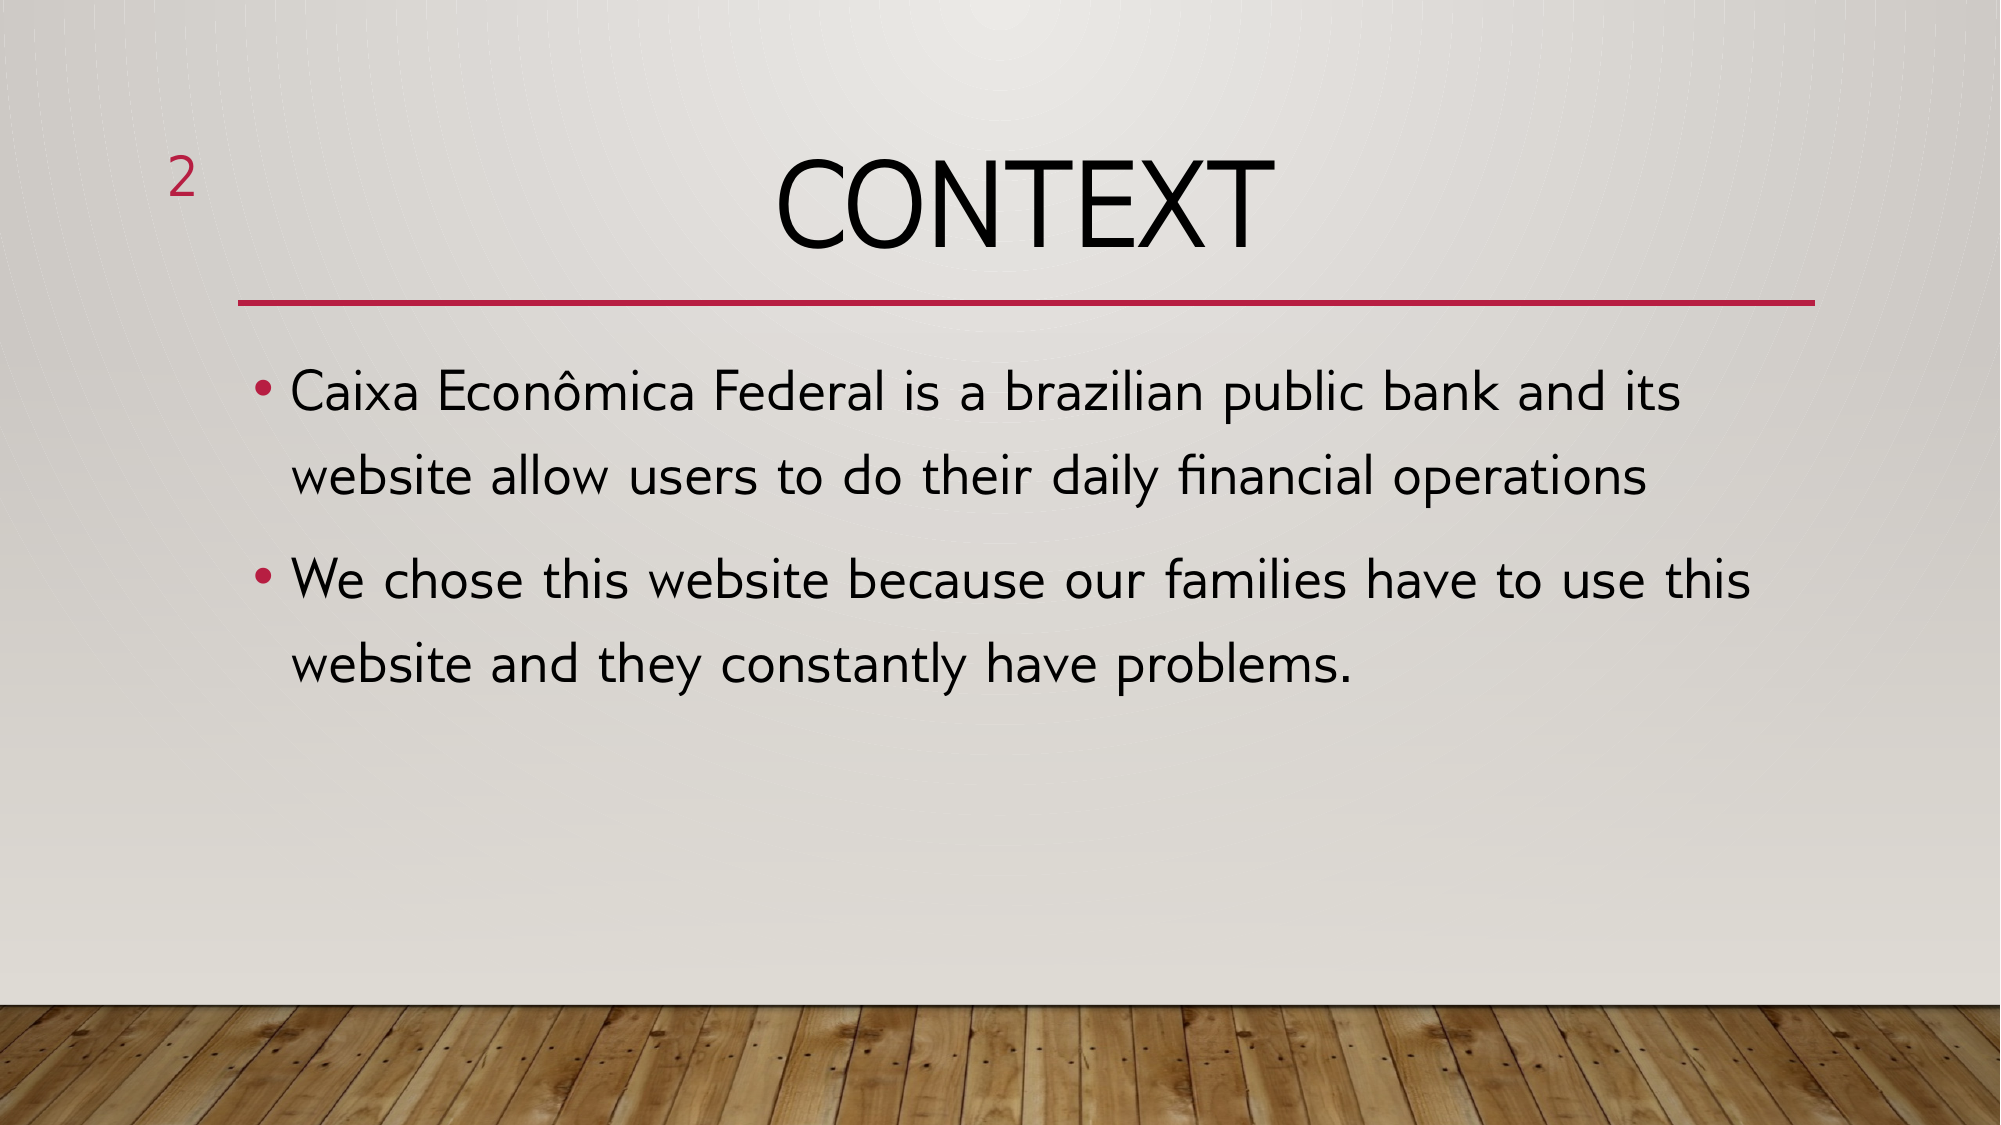

2
# cONTEXT
Caixa Econômica Federal is a brazilian public bank and its website allow users to do their daily financial operations
We chose this website because our families have to use this website and they constantly have problems.